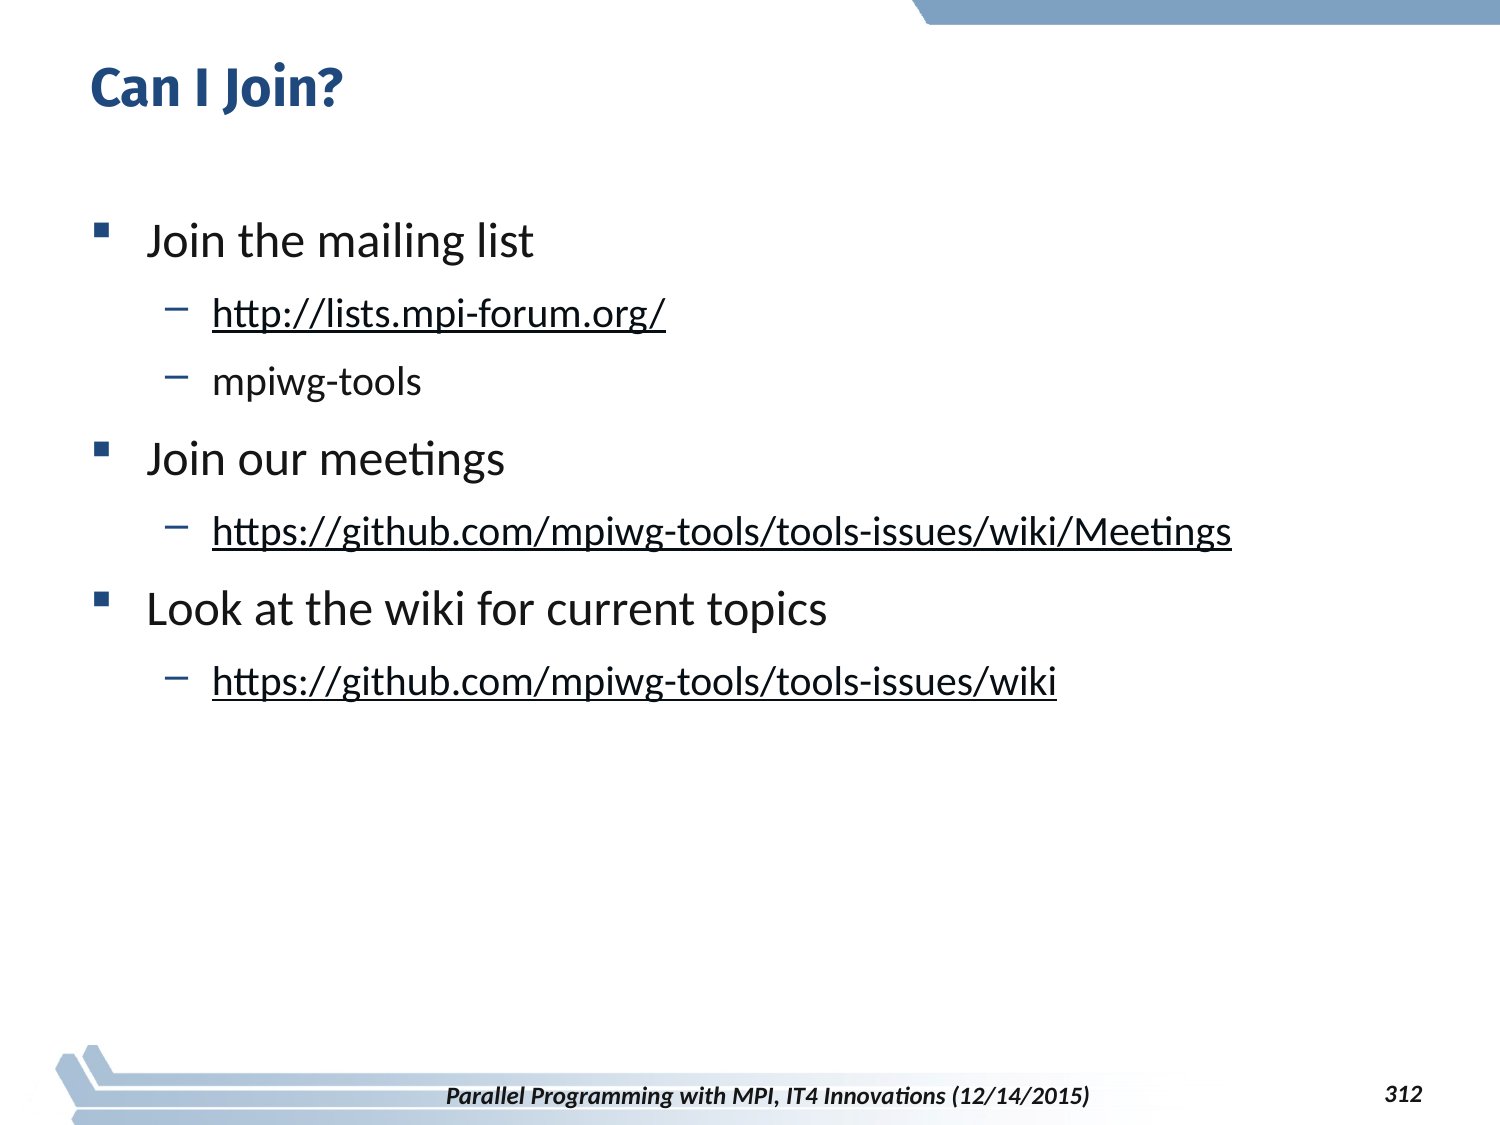

# Can I Join?
Join the mailing list
http://lists.mpi-forum.org/
mpiwg-tools
Join our meetings
https://github.com/mpiwg-tools/tools-issues/wiki/Meetings
Look at the wiki for current topics
https://github.com/mpiwg-tools/tools-issues/wiki
312
Parallel Programming with MPI, IT4 Innovations (12/14/2015)